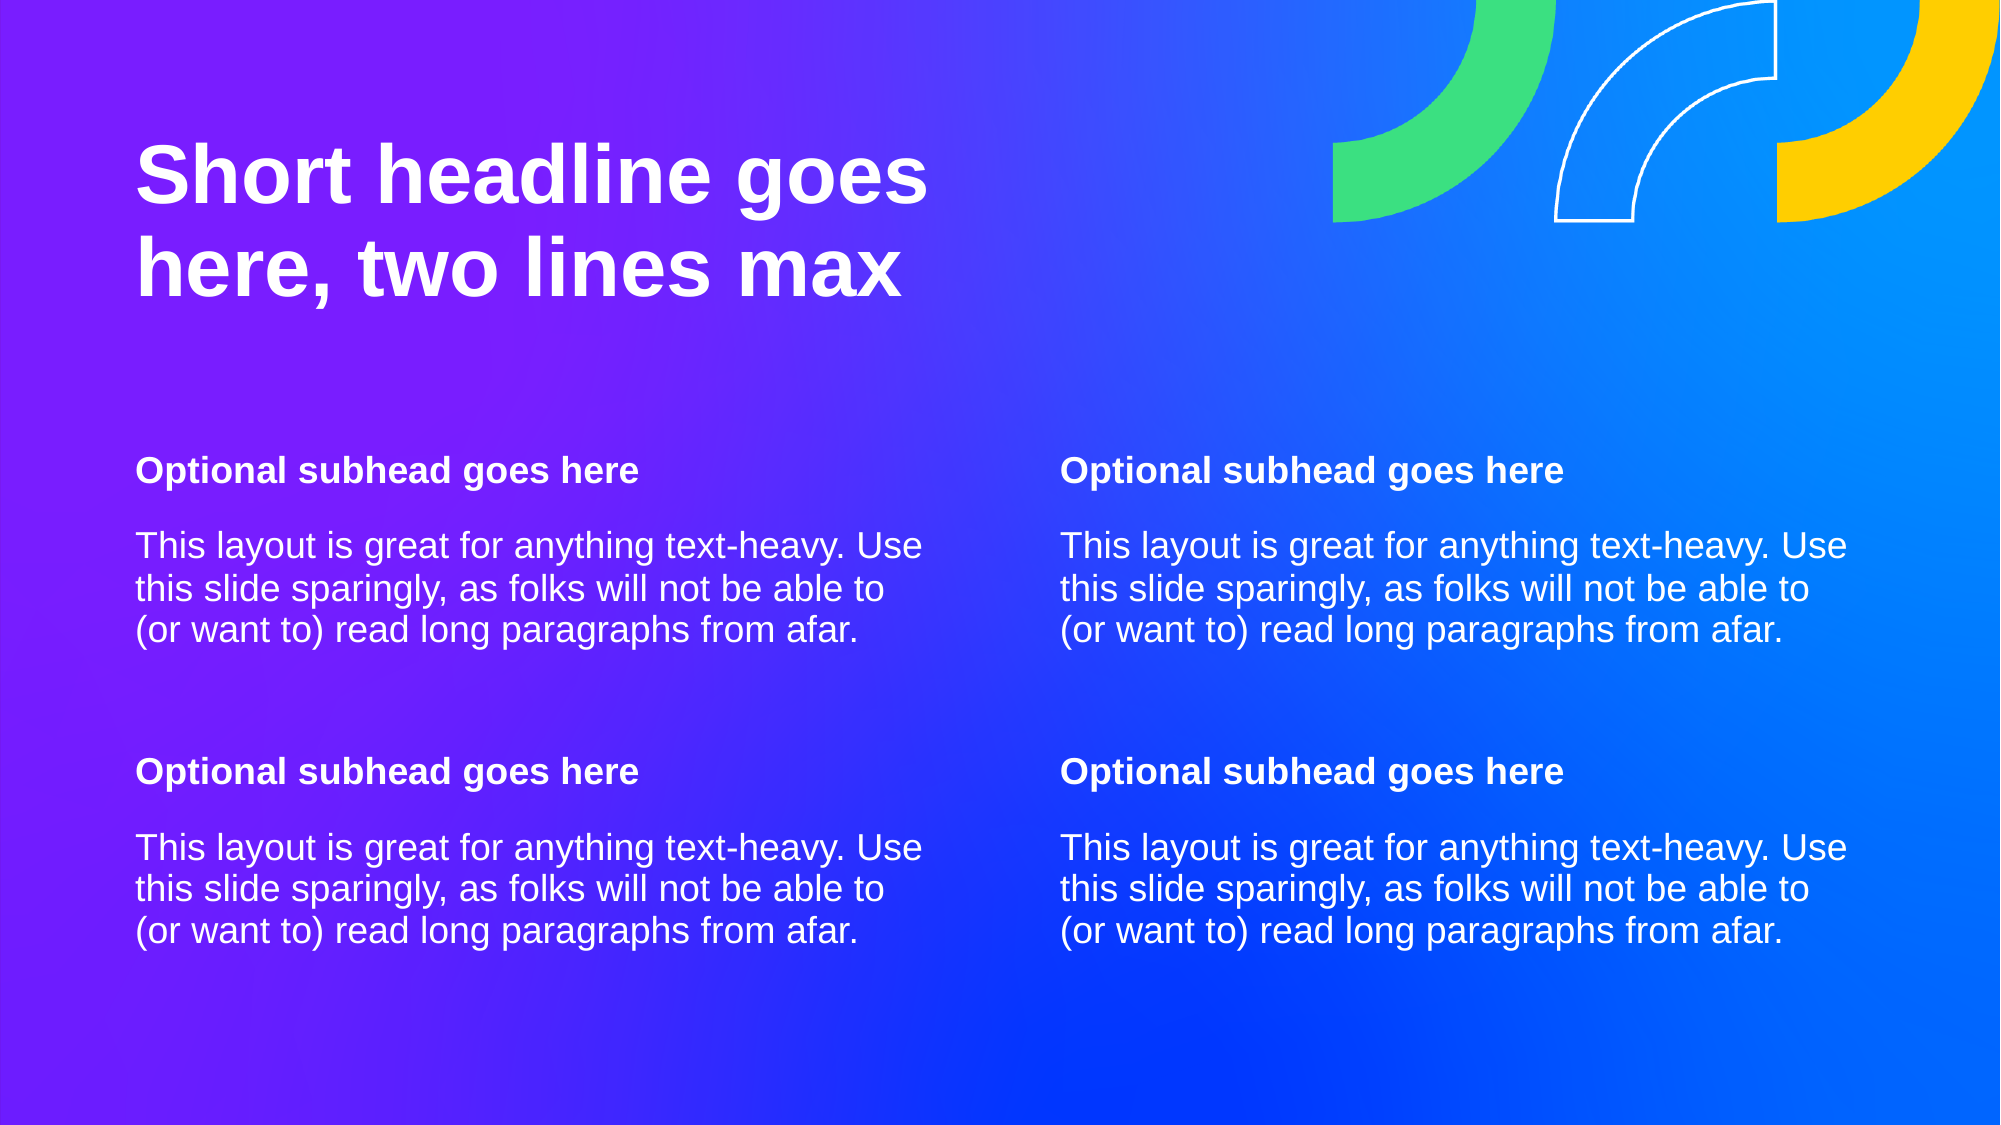

Short headline goes here, two lines max
Optional subhead goes here
Optional subhead goes here
This layout is great for anything text-heavy. Use this slide sparingly, as folks will not be able to (or want to) read long paragraphs from afar.
This layout is great for anything text-heavy. Use this slide sparingly, as folks will not be able to (or want to) read long paragraphs from afar.
Optional subhead goes here
Optional subhead goes here
This layout is great for anything text-heavy. Use this slide sparingly, as folks will not be able to (or want to) read long paragraphs from afar.
This layout is great for anything text-heavy. Use this slide sparingly, as folks will not be able to (or want to) read long paragraphs from afar.